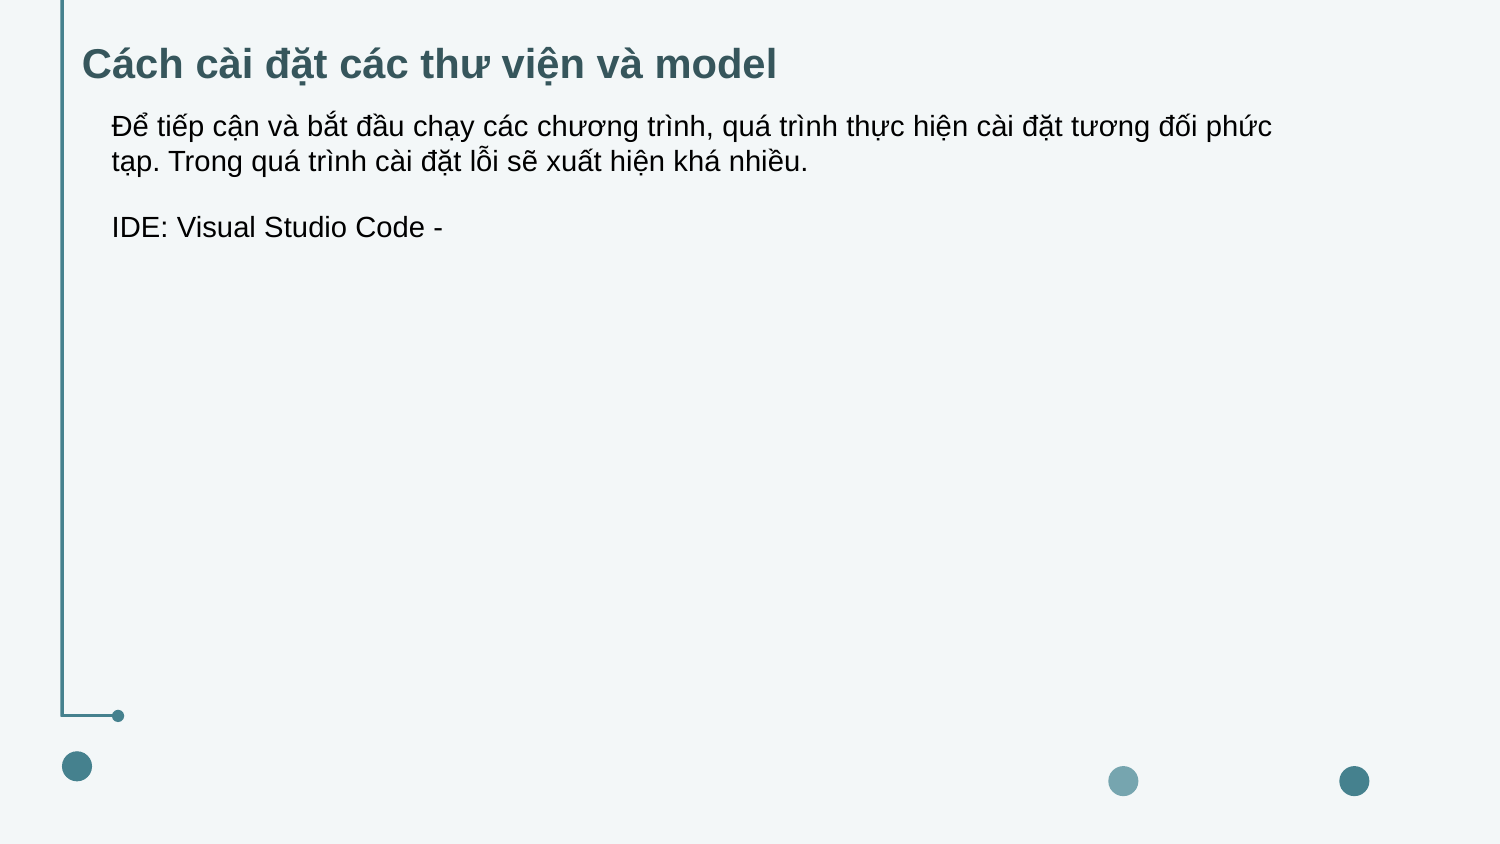

Cách cài đặt các thư viện và model
Để tiếp cận và bắt đầu chạy các chương trình, quá trình thực hiện cài đặt tương đối phức tạp. Trong quá trình cài đặt lỗi sẽ xuất hiện khá nhiều.
IDE: Visual Studio Code -